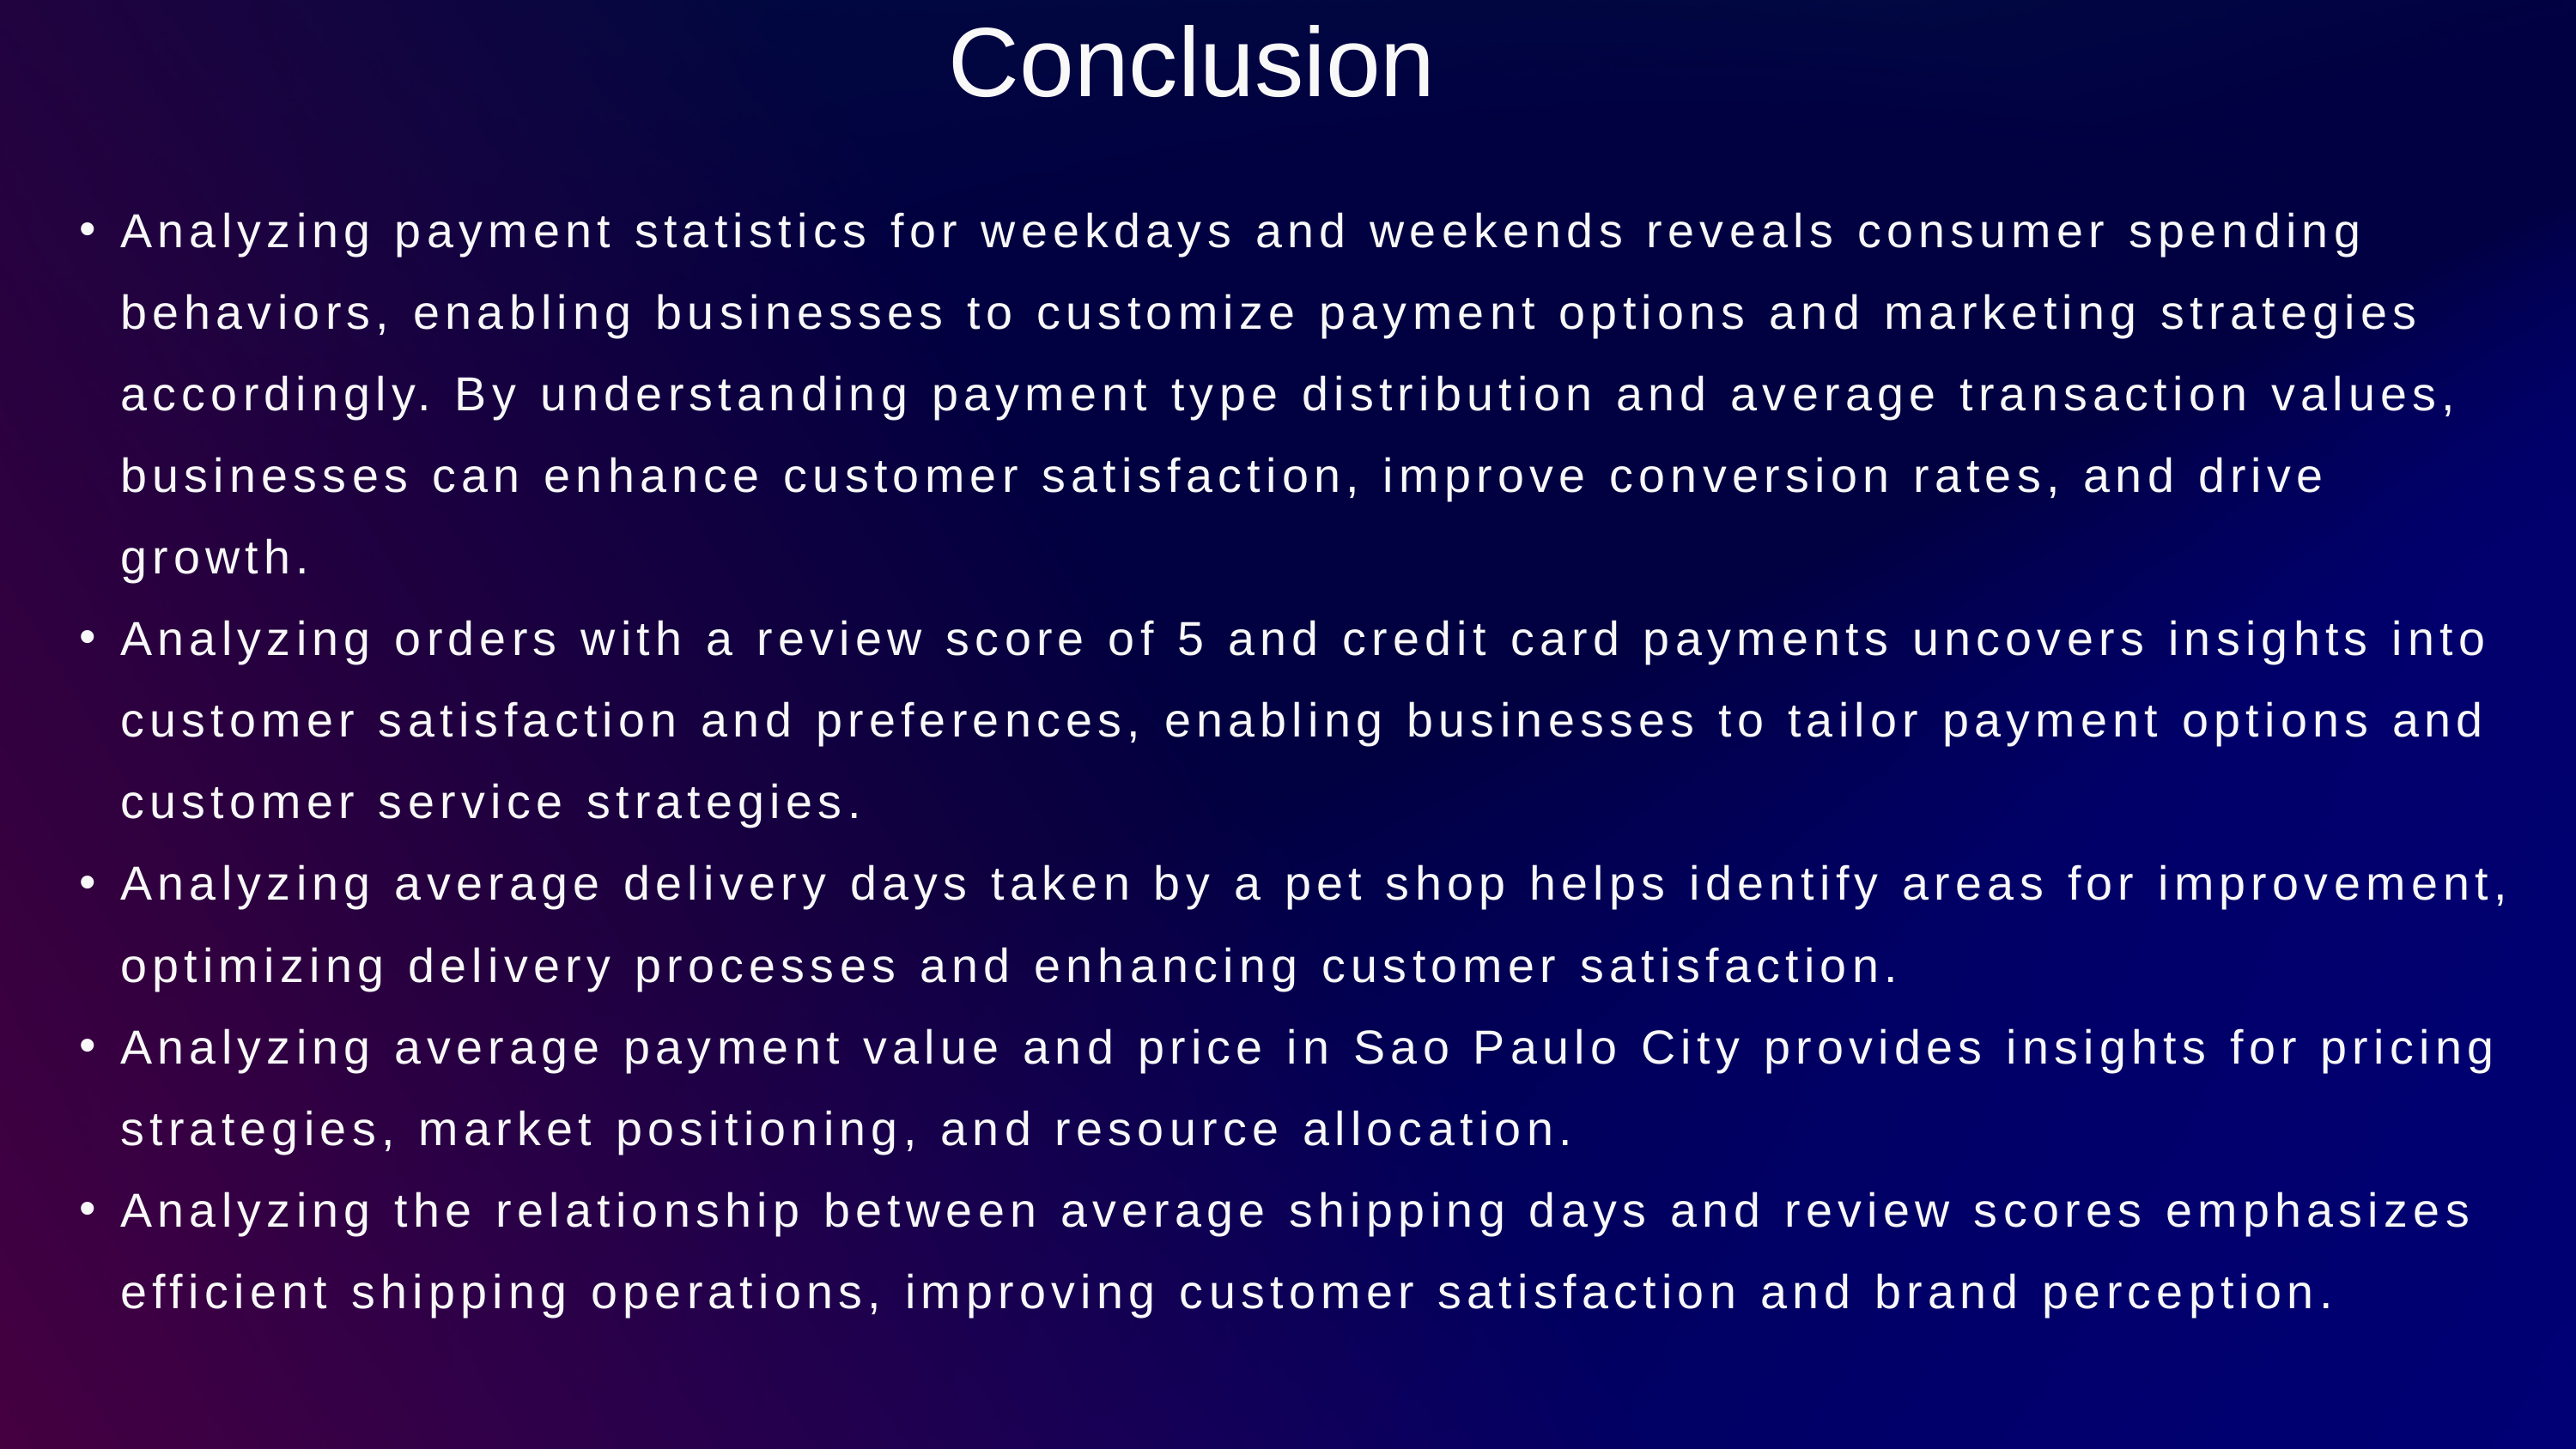

Conclusion
Analyzing payment statistics for weekdays and weekends reveals consumer spending behaviors, enabling businesses to customize payment options and marketing strategies accordingly. By understanding payment type distribution and average transaction values, businesses can enhance customer satisfaction, improve conversion rates, and drive growth.
Analyzing orders with a review score of 5 and credit card payments uncovers insights into customer satisfaction and preferences, enabling businesses to tailor payment options and customer service strategies.
Analyzing average delivery days taken by a pet shop helps identify areas for improvement, optimizing delivery processes and enhancing customer satisfaction.
Analyzing average payment value and price in Sao Paulo City provides insights for pricing strategies, market positioning, and resource allocation.
Analyzing the relationship between average shipping days and review scores emphasizes efficient shipping operations, improving customer satisfaction and brand perception.